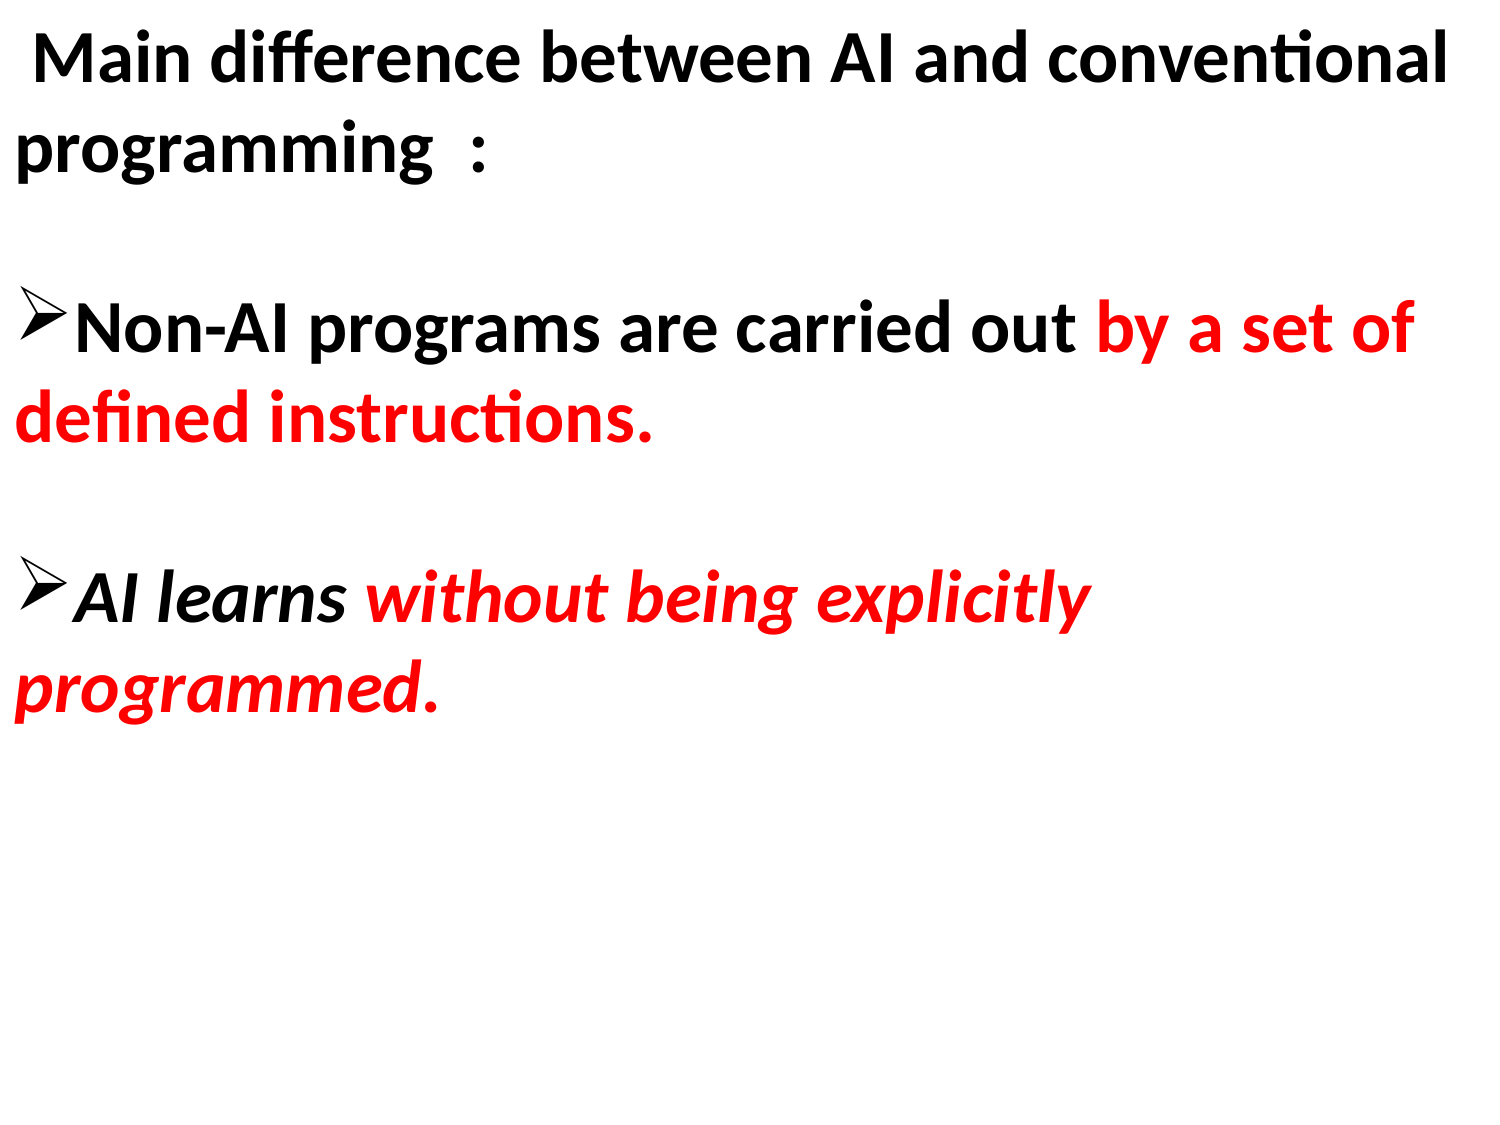

Main difference between AI and conventional programming  :

Non-AI programs are carried out by a set of defined instructions.

AI learns without being explicitly programmed.